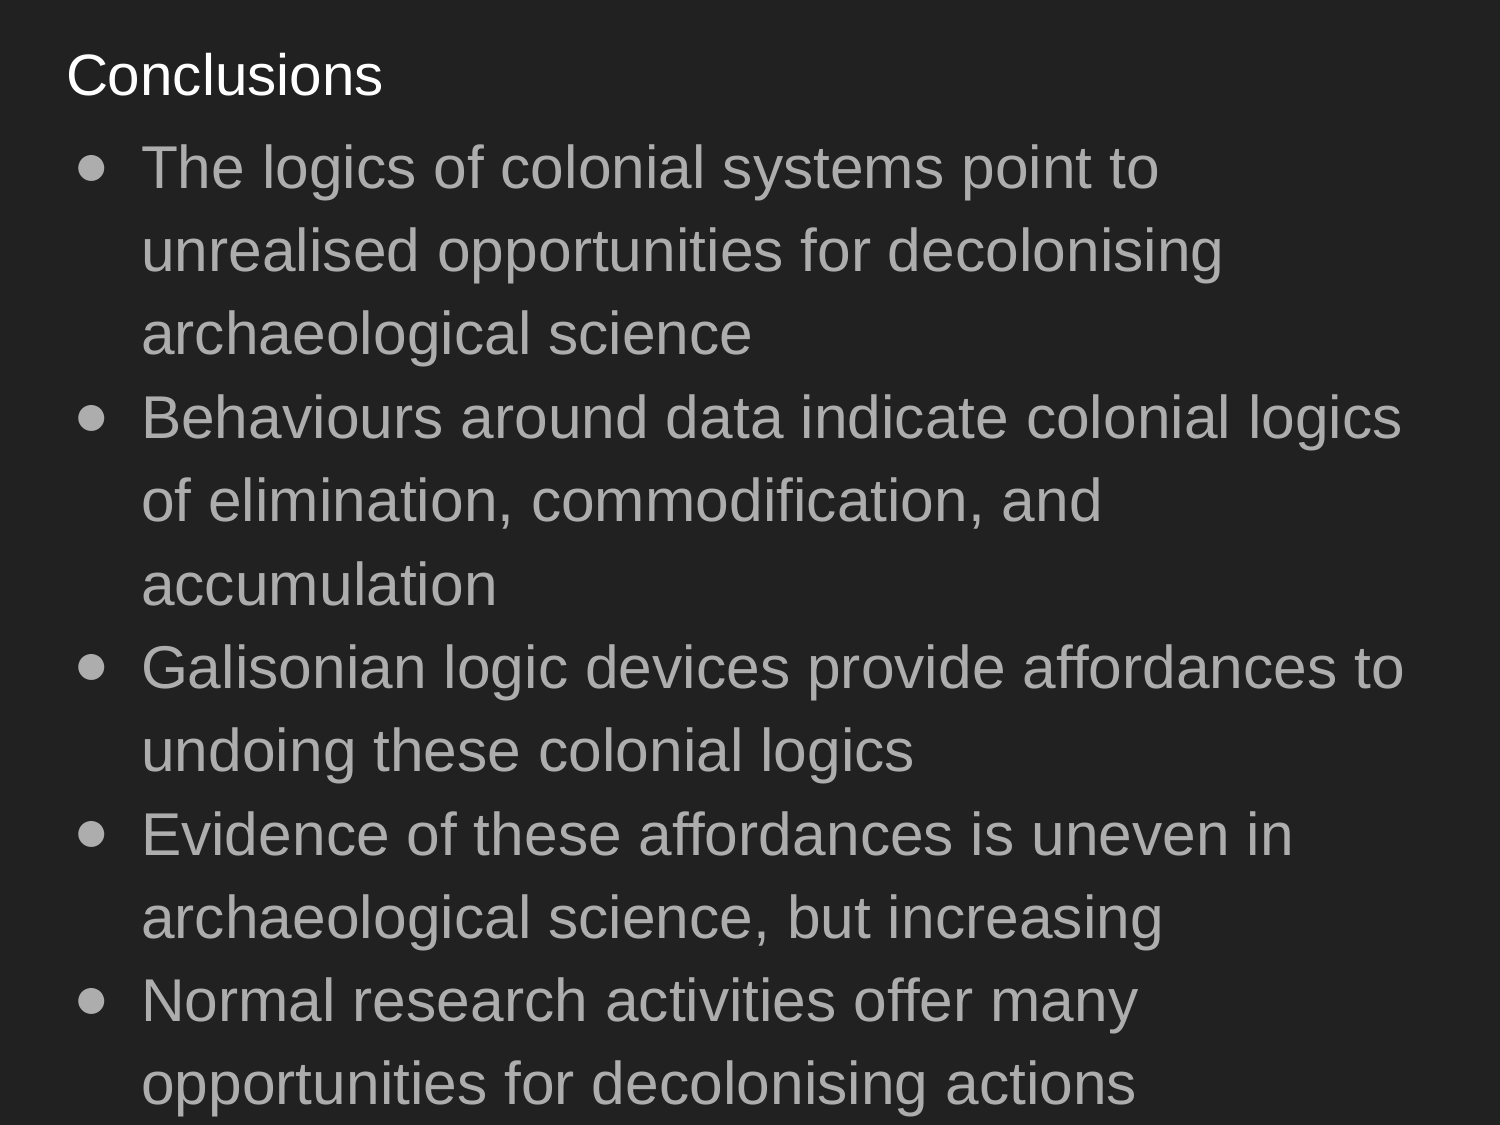

# Conclusions
The logics of colonial systems point to unrealised opportunities for decolonising archaeological science
Behaviours around data indicate colonial logics of elimination, commodification, and accumulation
Galisonian logic devices provide affordances to undoing these colonial logics
Evidence of these affordances is uneven in archaeological science, but increasing
Normal research activities offer many opportunities for decolonising actions